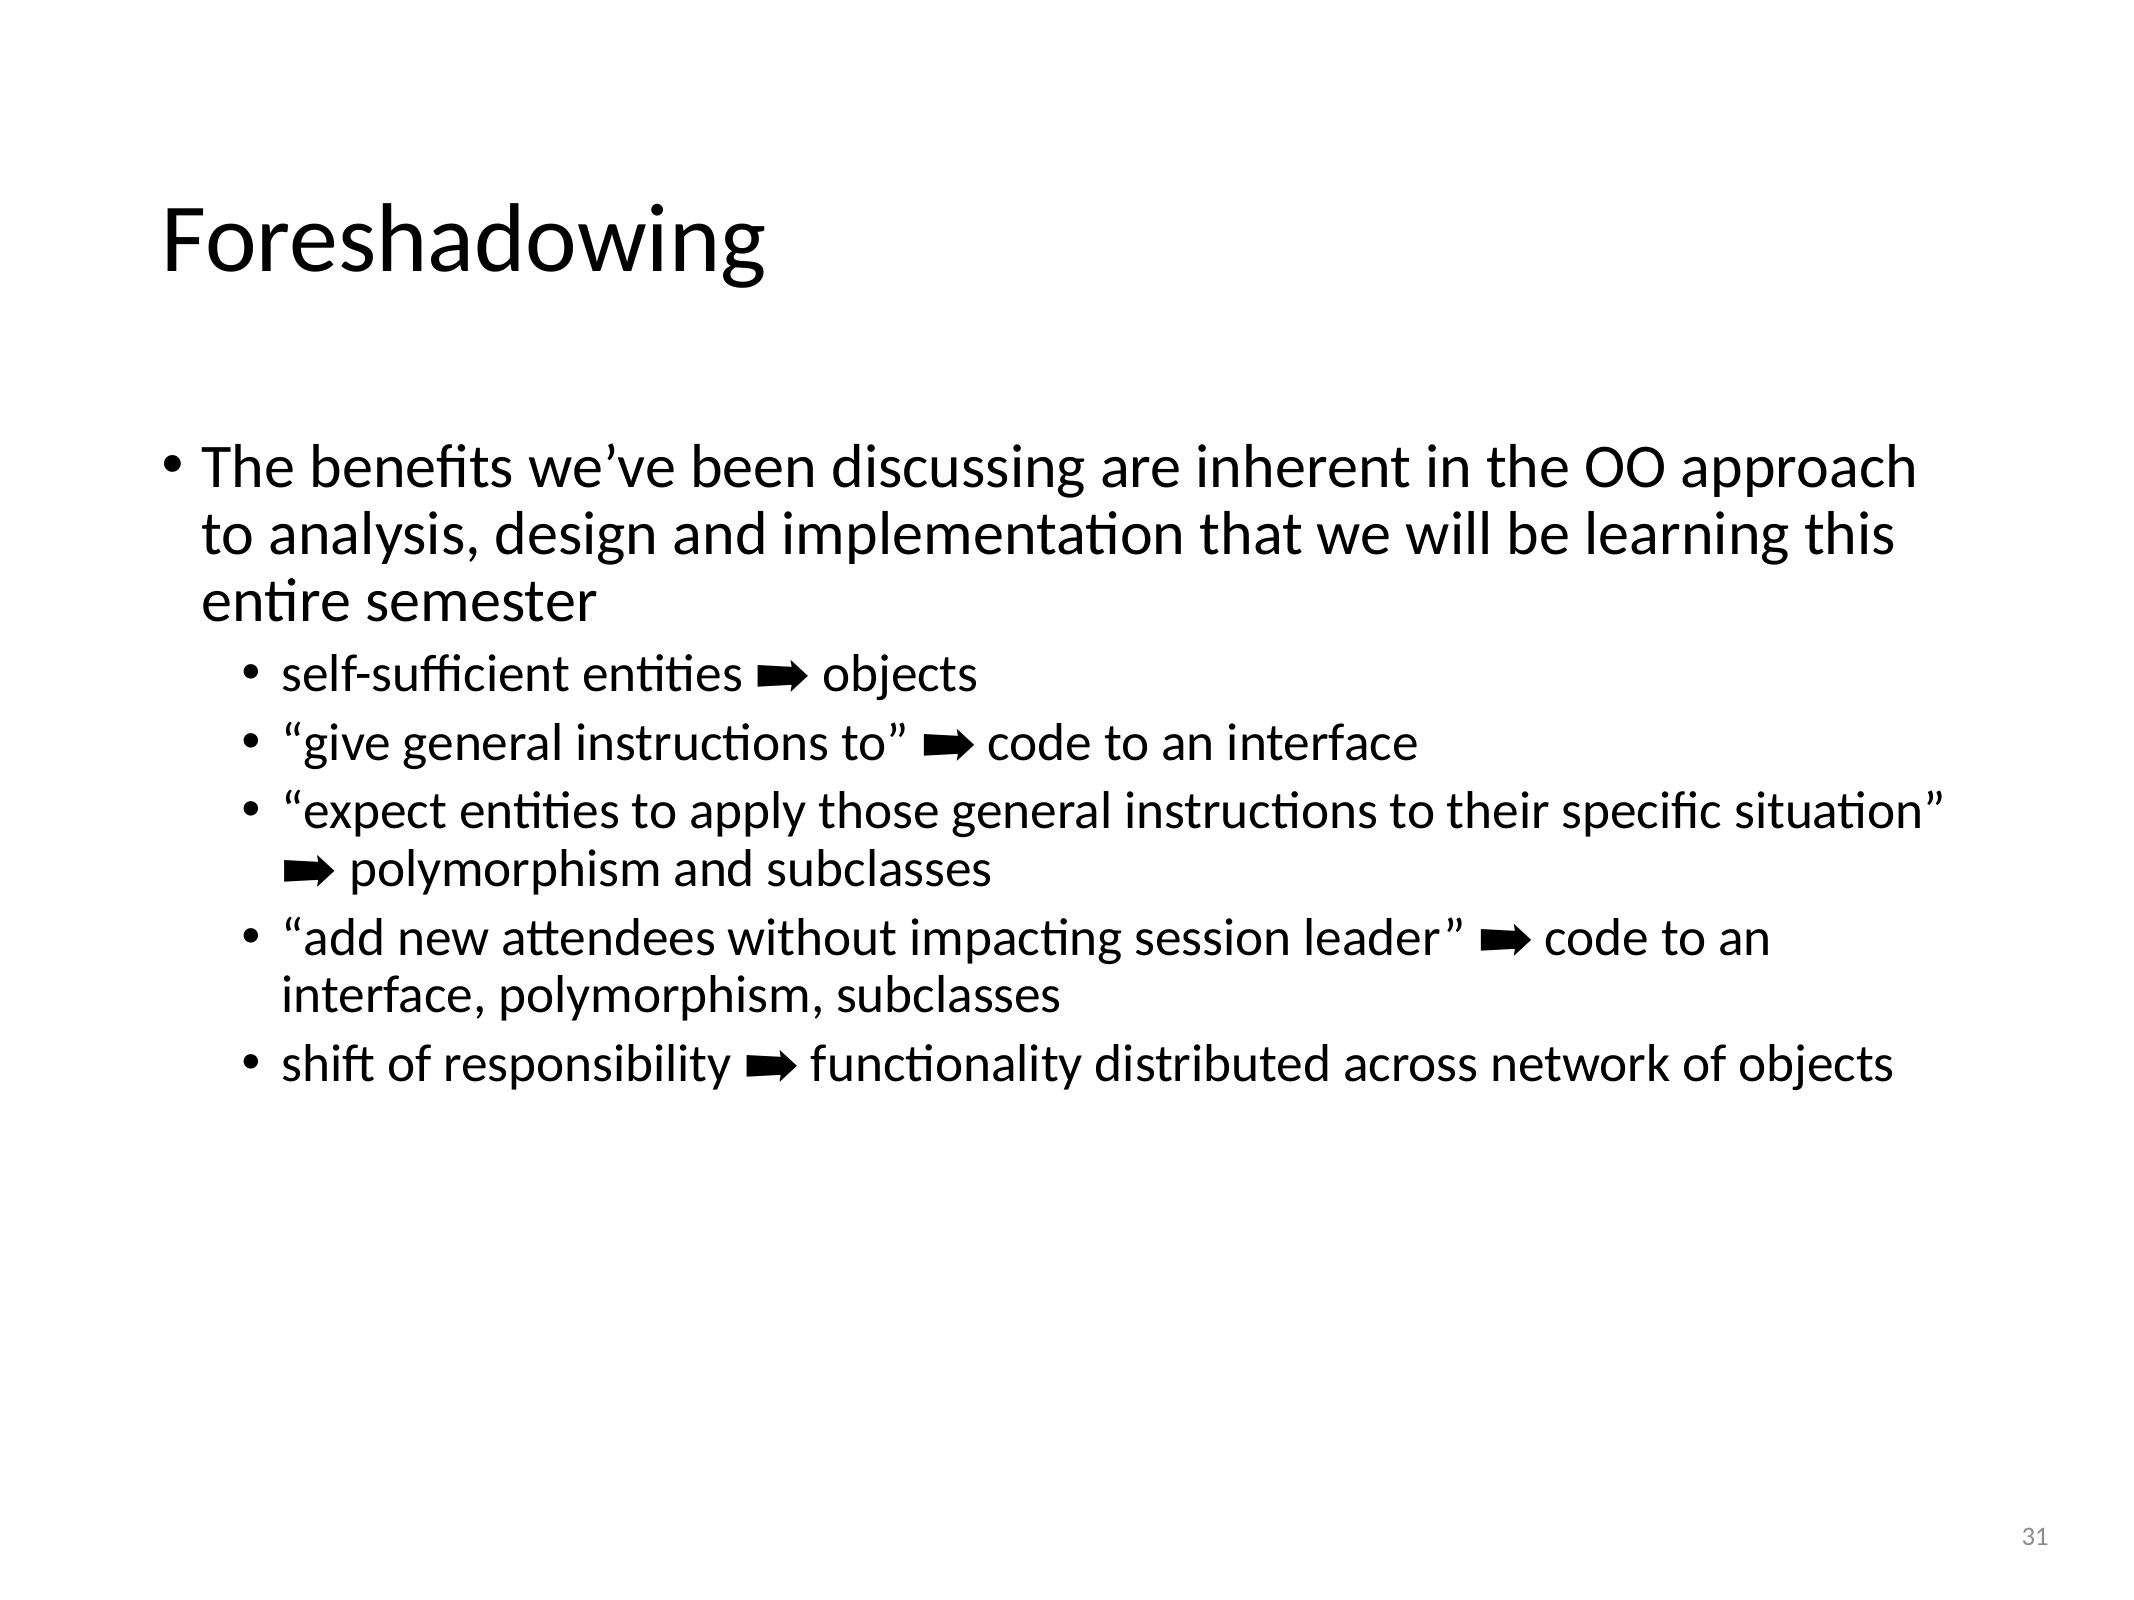

# Foreshadowing
The benefits we’ve been discussing are inherent in the OO approach to analysis, design and implementation that we will be learning this entire semester
self-sufficient entities ➡ objects
“give general instructions to” ➡ code to an interface
“expect entities to apply those general instructions to their specific situation” ➡ polymorphism and subclasses
“add new attendees without impacting session leader” ➡ code to an interface, polymorphism, subclasses
shift of responsibility ➡ functionality distributed across network of objects
31